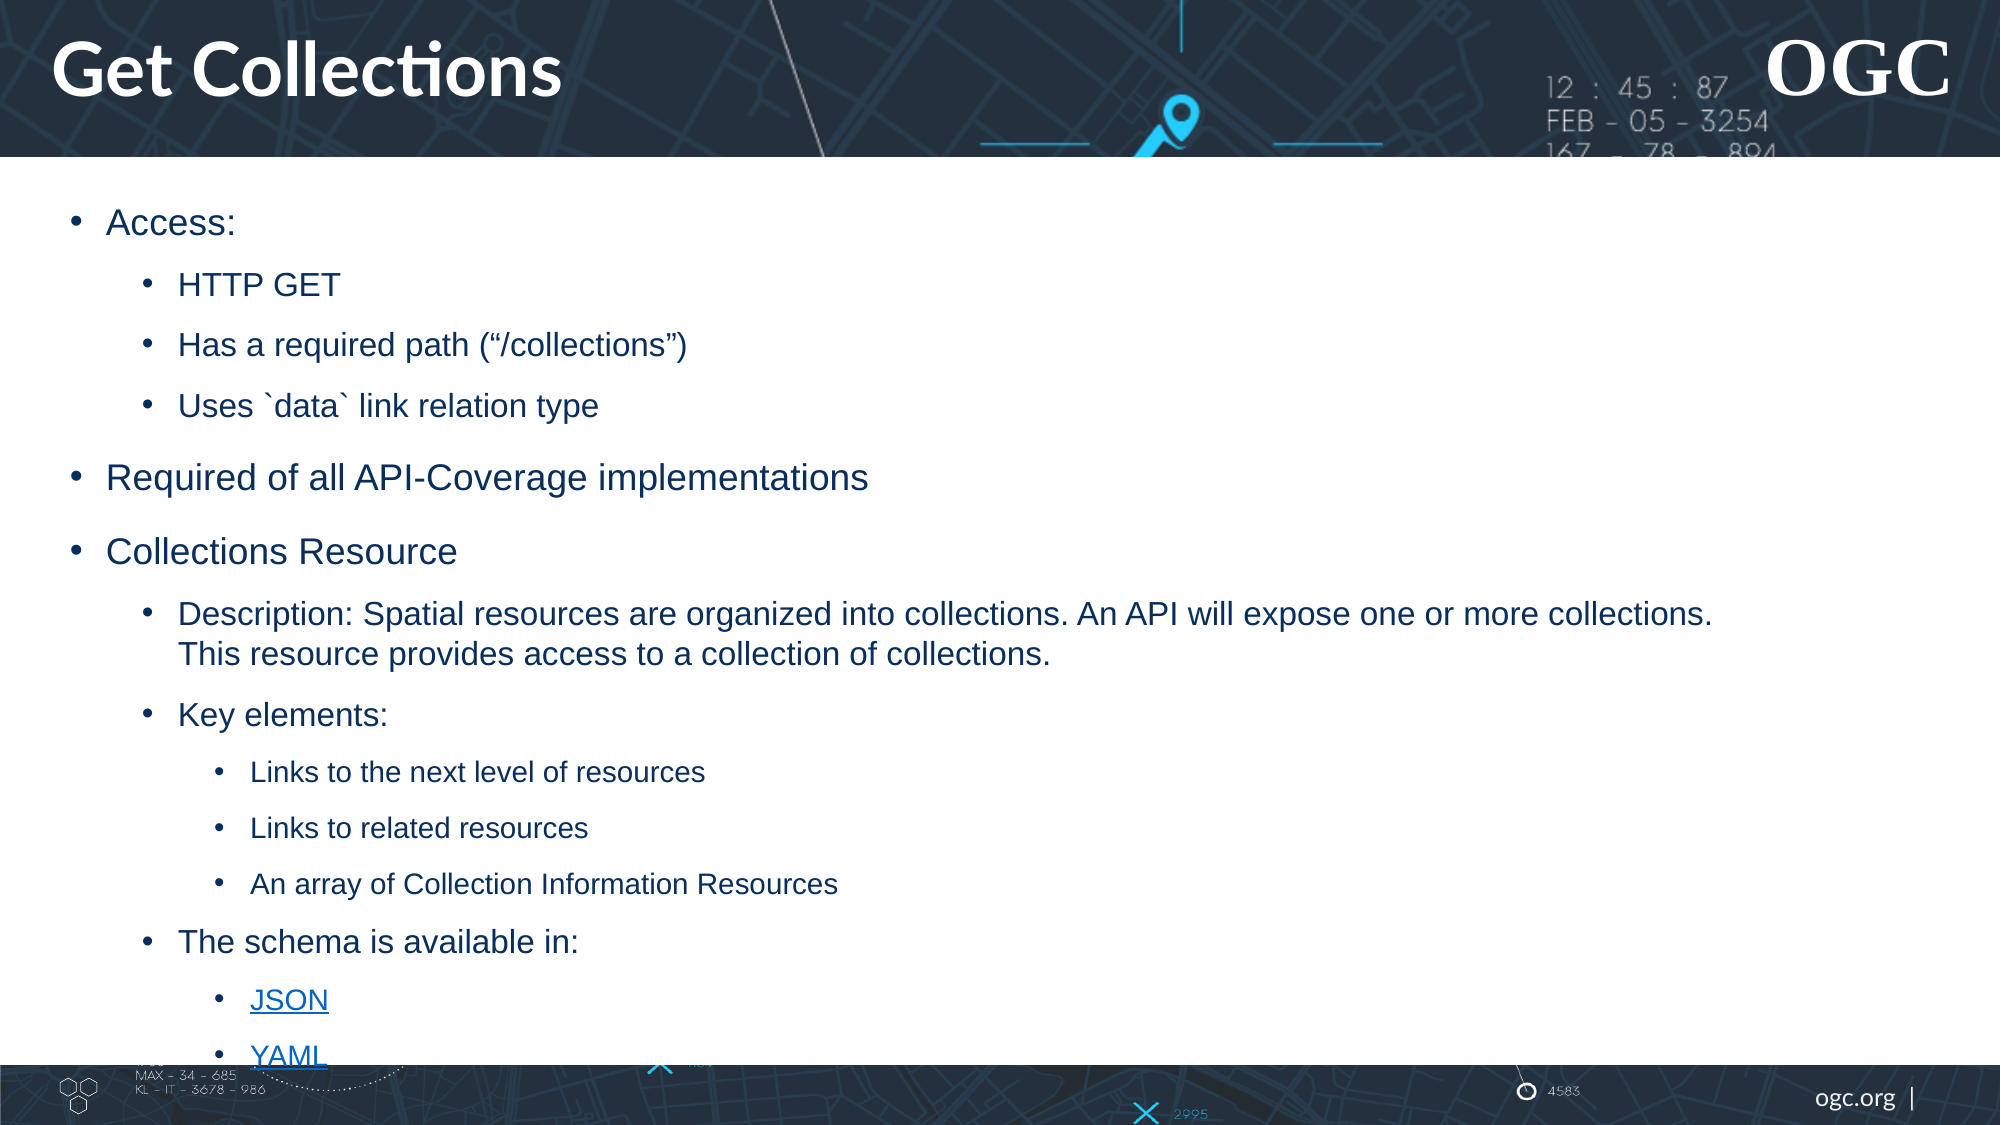

# Get Collections
Access:
HTTP GET
Has a required path (“/collections”)
Uses `data` link relation type
Required of all API-Coverage implementations
Collections Resource
Description: Spatial resources are organized into collections. An API will expose one or more collections. This resource provides access to a collection of collections.
Key elements:
Links to the next level of resources
Links to related resources
An array of Collection Information Resources
The schema is available in:
JSON
YAML